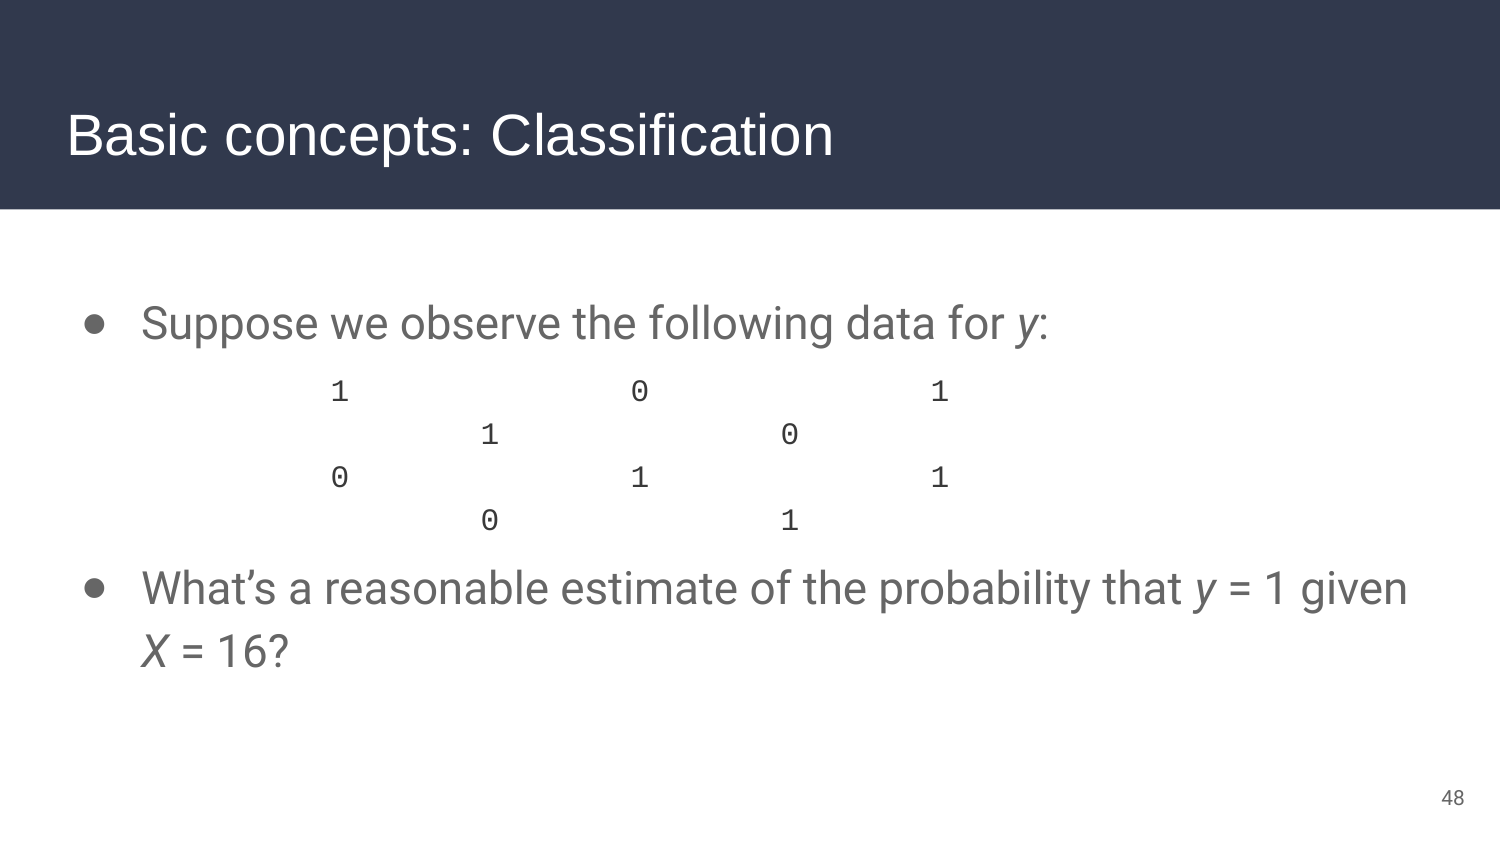

# Basic concepts: Classification
Suppose we observe the following data for y:

What’s a reasonable estimate of the probability that y = 1 given X = 16?
1		0		1		1		0
0		1		1		0		1

48